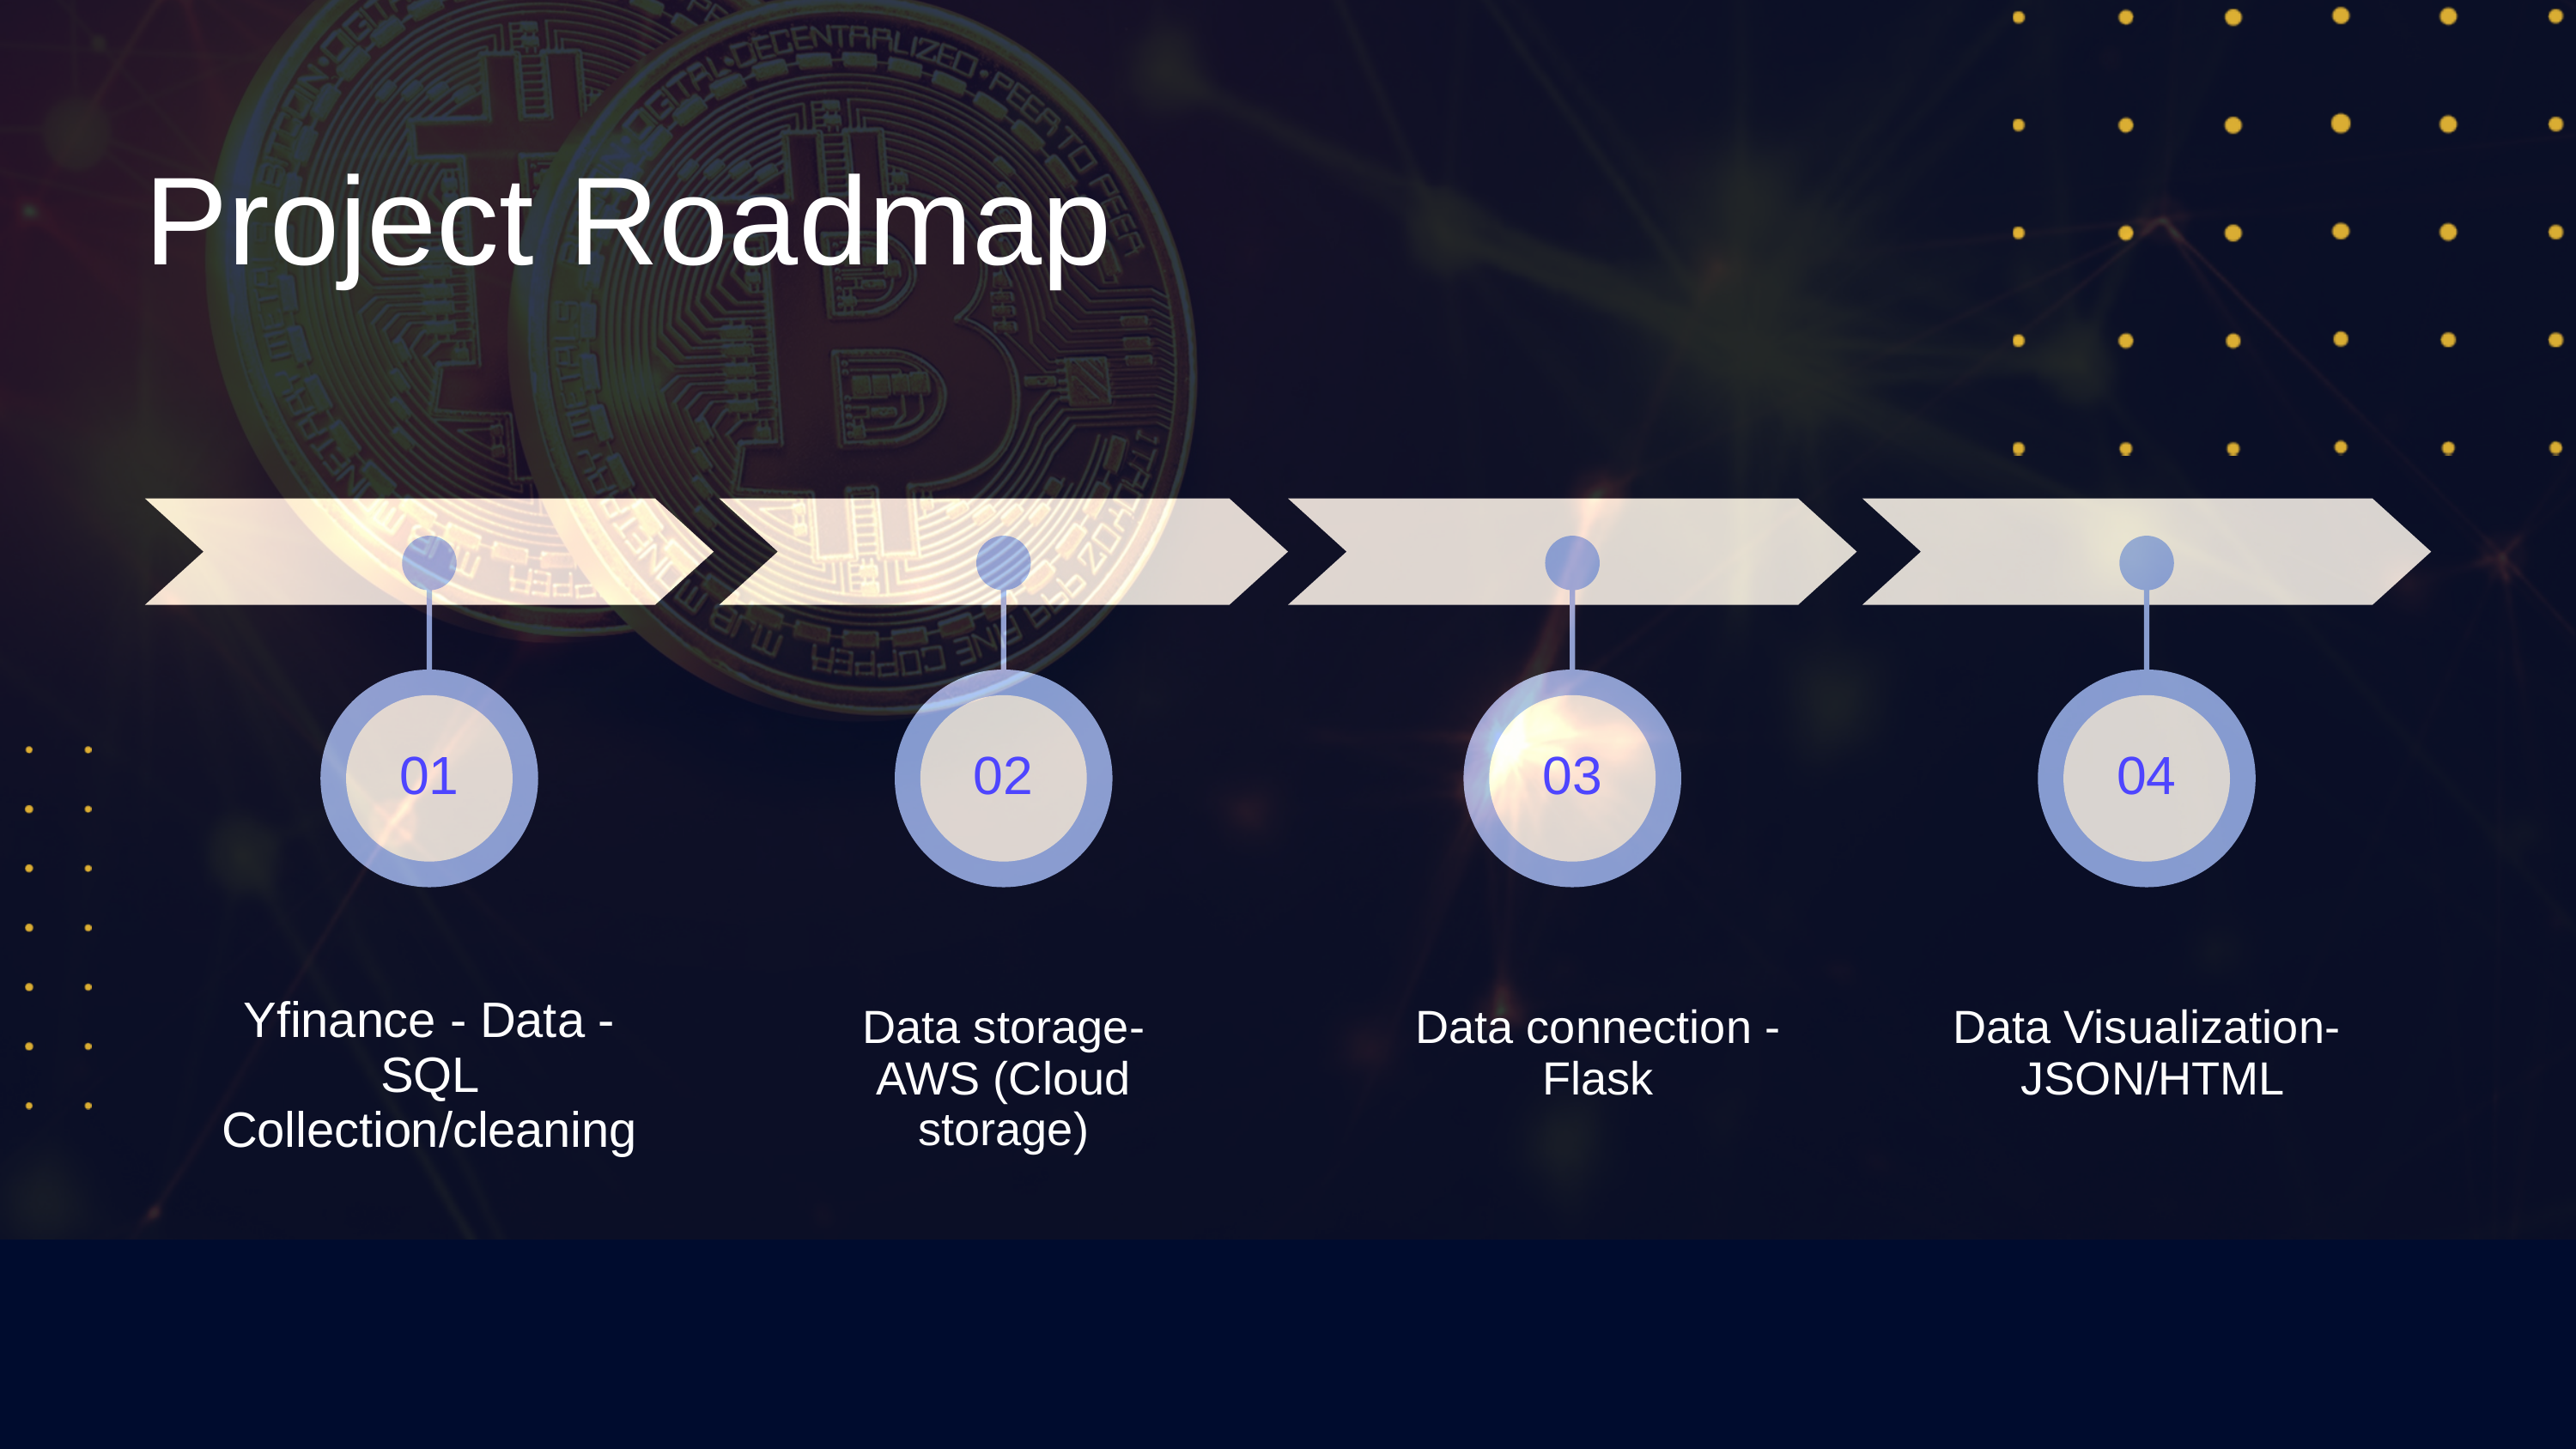

Project Roadmap

01
02
03
04
Yfinance - Data - SQL Collection/cleaning
Data storage- AWS (Cloud storage)
Data connection -Flask
Data Visualization-  JSON/HTML